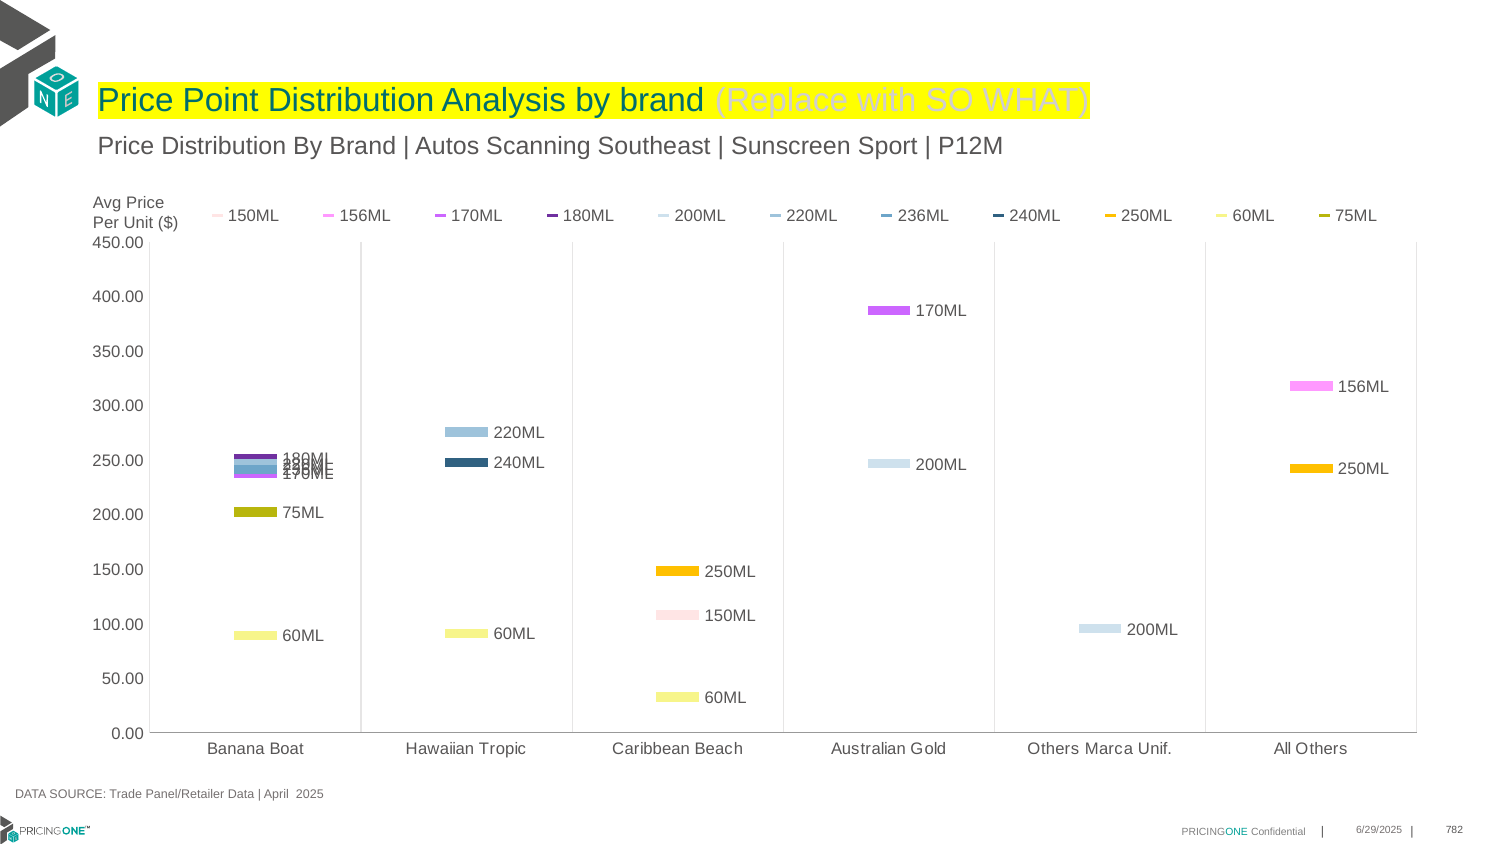

# Price Point Distribution Analysis by brand (Replace with SO WHAT)
Price Distribution By Brand | Autos Scanning Southeast | Sunscreen Sport | P12M

### Chart

| Category | 150ML | 156ML | 170ML | 180ML | 200ML | 220ML | 236ML | 240ML | 250ML | 60ML | 75ML |
|---|---|---|---|---|---|---|---|---|---|---|---|
| Banana Boat | None | None | 237.6692 | 251.6043 | None | 246.4649 | 241.4788 | None | None | 89.3 | 202.504 |
| Hawaiian Tropic | None | None | None | None | None | 275.676 | None | 247.5263 | None | 90.9393 | None |
| Caribbean Beach | 108.0574 | None | None | None | None | None | None | None | 148.316 | 32.7636 | None |
| Australian Gold | None | None | 387.3485 | None | 246.5997 | None | None | None | None | None | None |
| Others Marca Unif. | None | None | None | None | 95.3538 | None | None | None | None | None | None |
| All Others | None | 318.025 | None | None | None | None | None | None | 242.0369 | None | None |
Avg Price
Per Unit ($)
DATA SOURCE: Trade Panel/Retailer Data | April  2025
6/29/2025
782